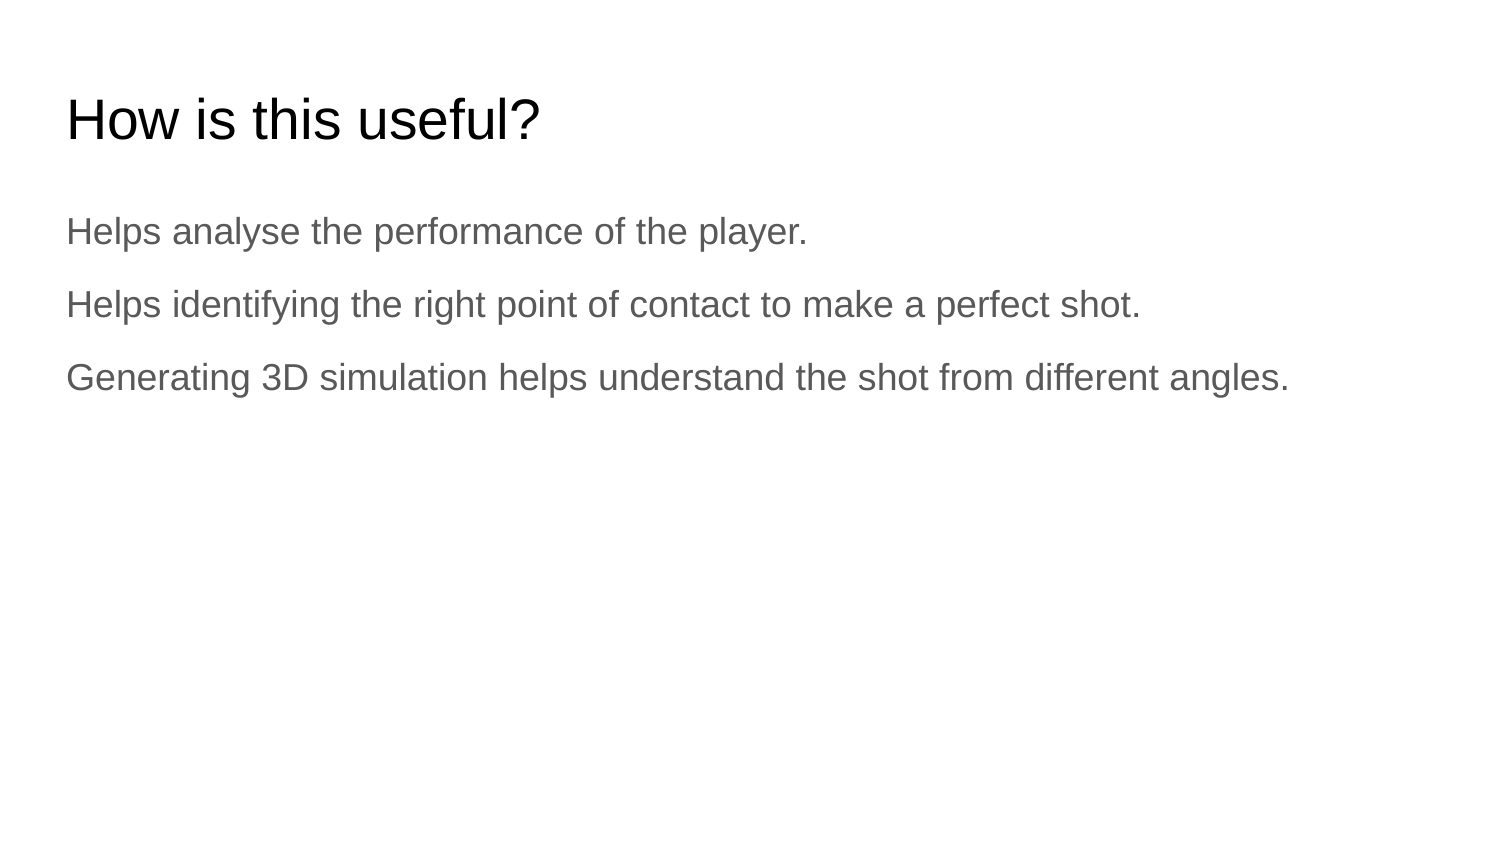

# How is this useful?

Helps analyse the performance of the player.
Helps identifying the right point of contact to make a perfect shot.
Generating 3D simulation helps understand the shot from different angles.